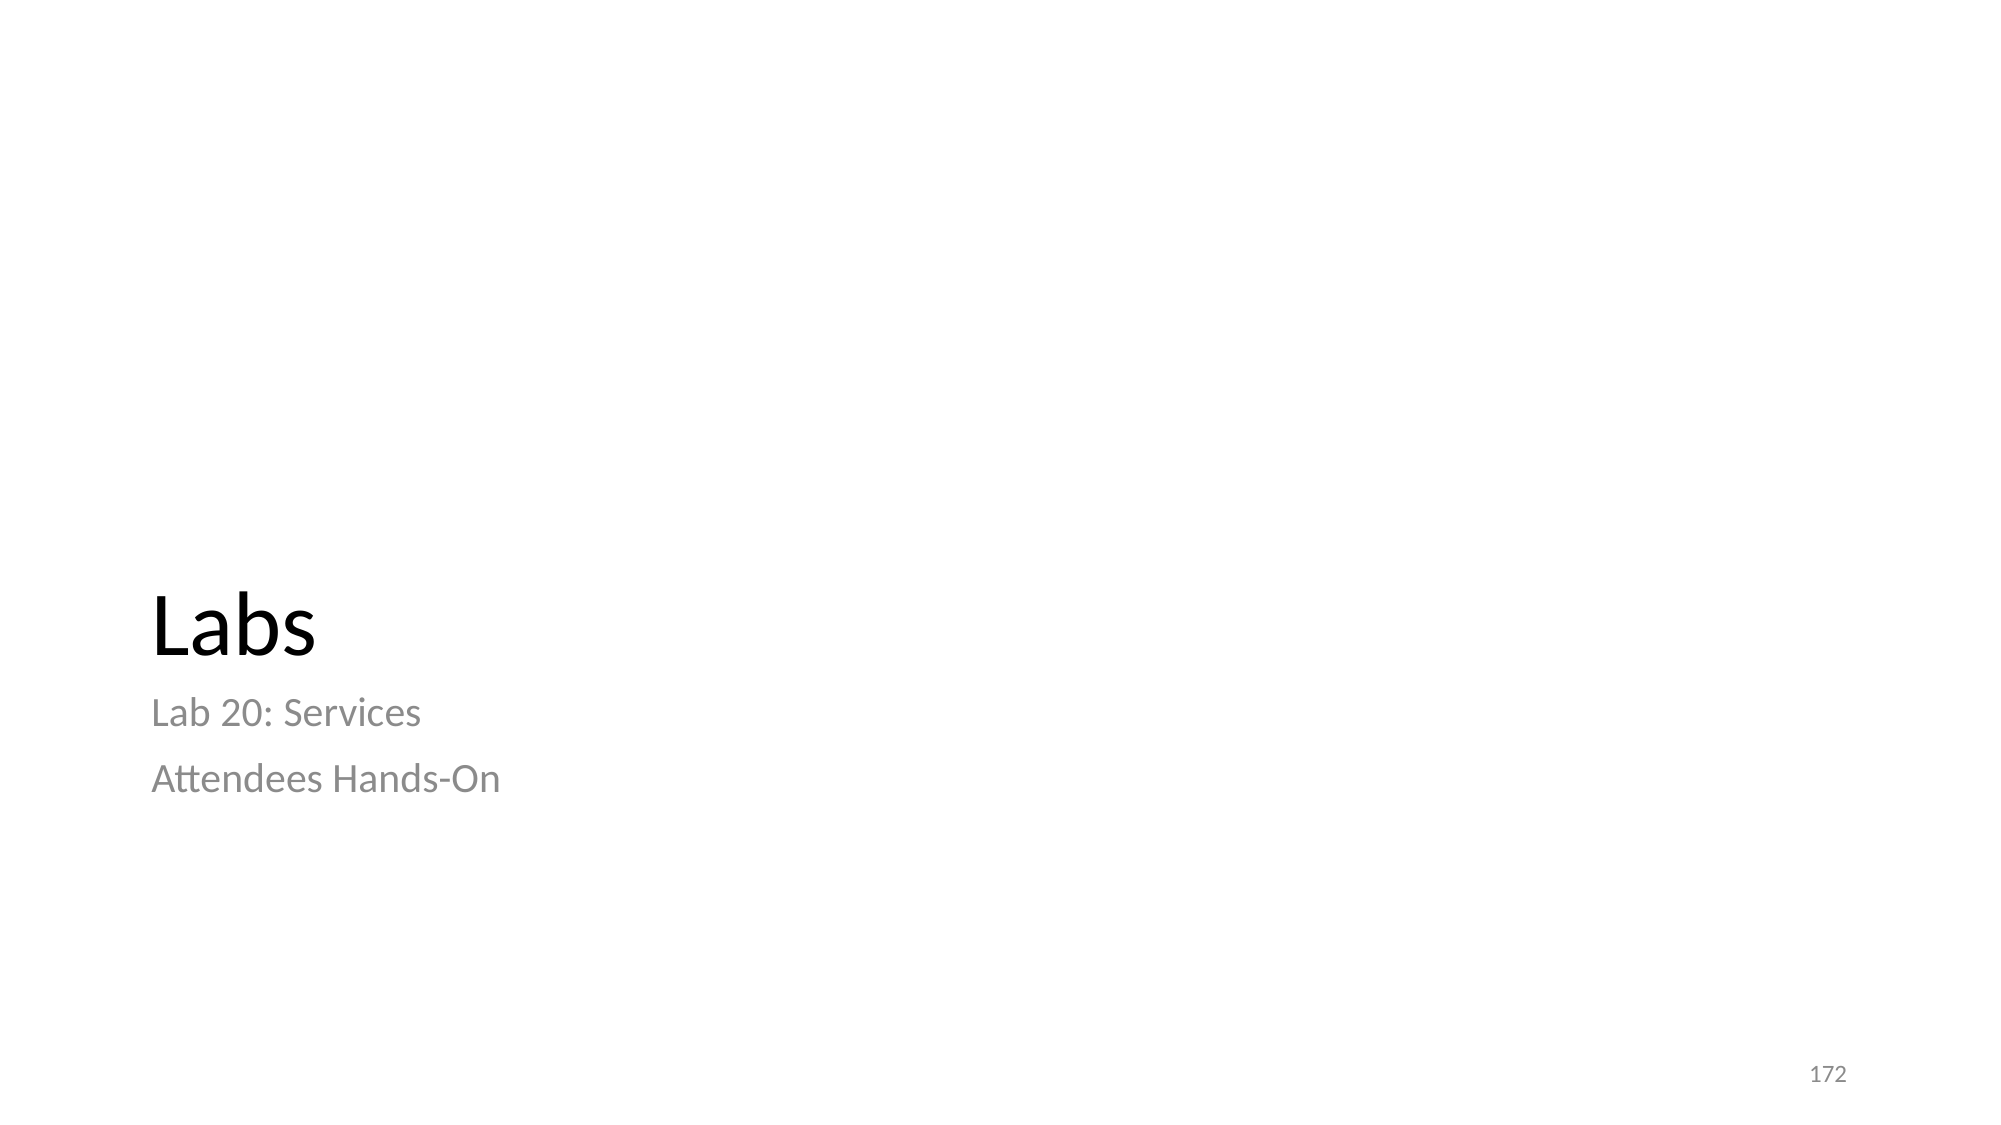

# Labs
Lab 20: Services
Attendees Hands-On
172